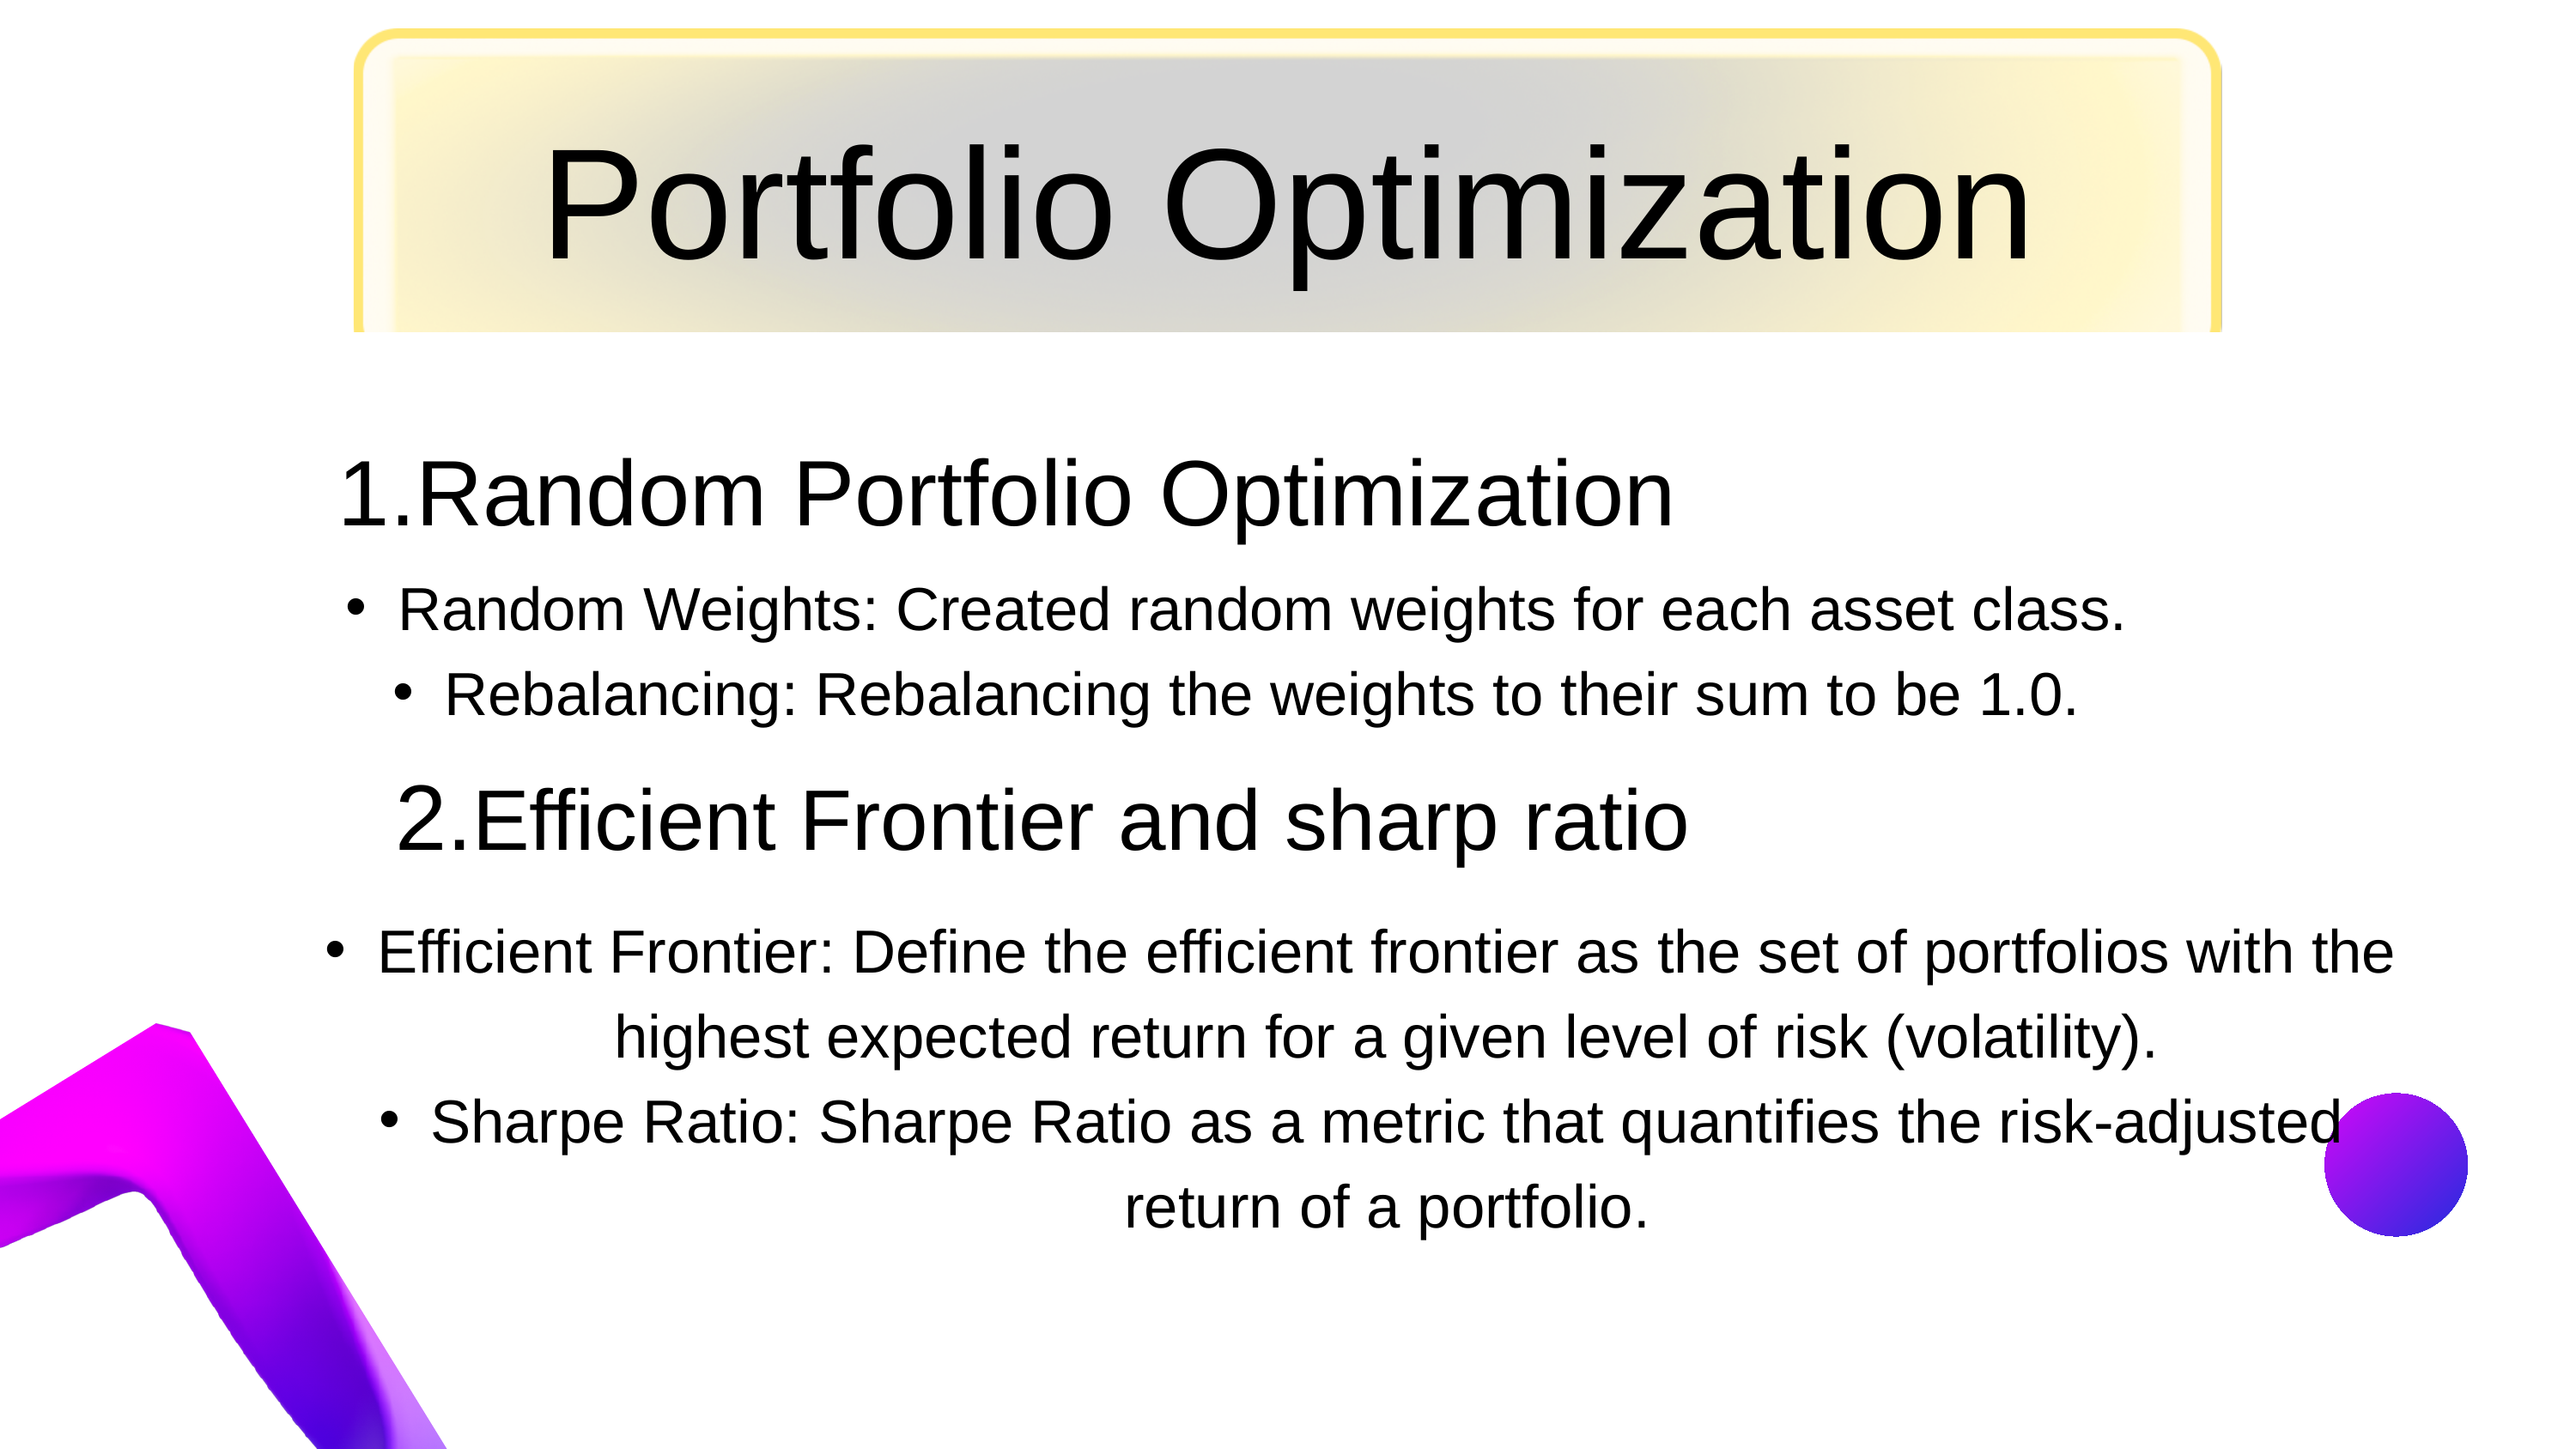

Portfolio Optimization
1.Random Portfolio Optimization
Random Weights: Created random weights for each asset class.
Rebalancing: Rebalancing the weights to their sum to be 1.0.

2.Efficient Frontier and sharp ratio
Efficient Frontier: Define the efficient frontier as the set of portfolios with the highest expected return for a given level of risk (volatility).
Sharpe Ratio: Sharpe Ratio as a metric that quantifies the risk-adjusted return of a portfolio.